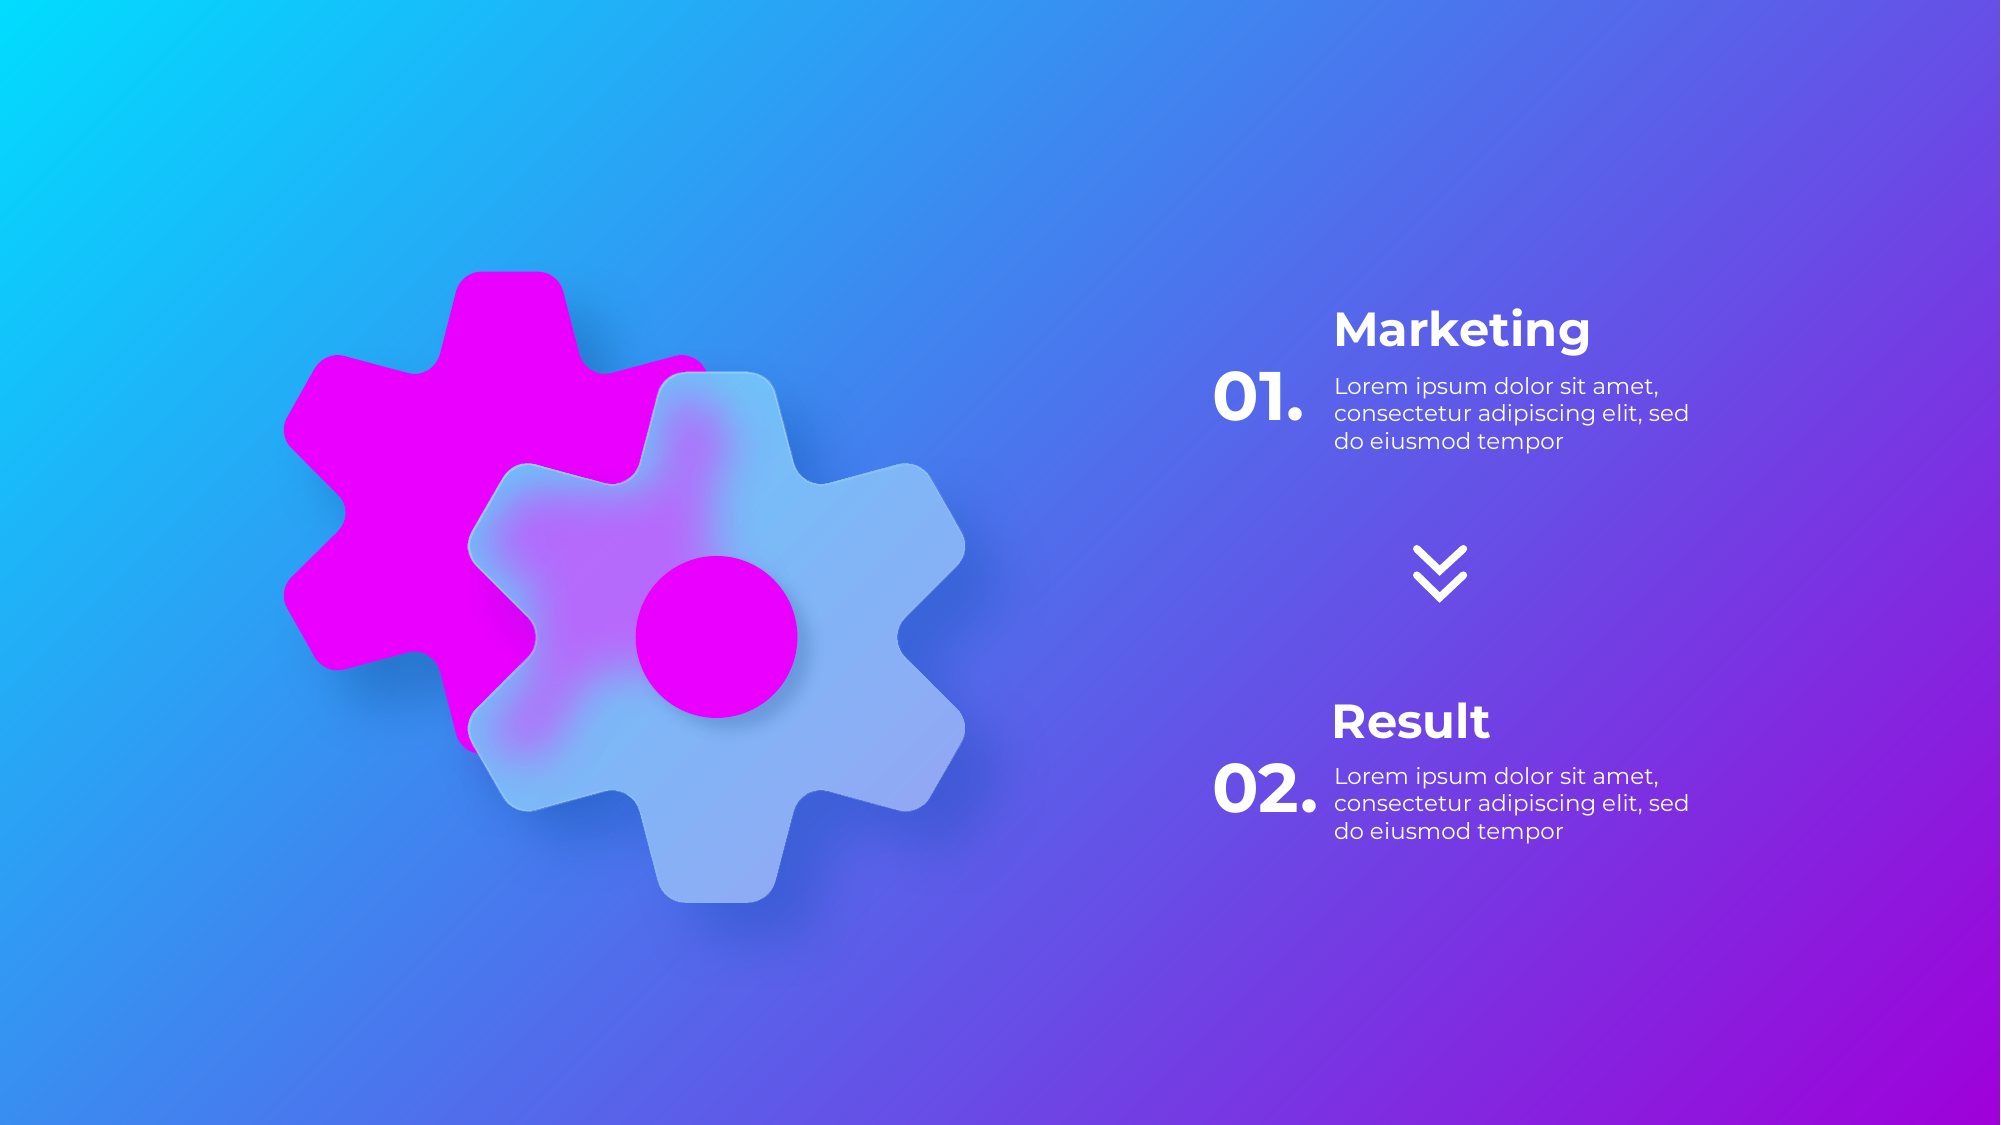

Marketing

01.
Lorem ipsum dolor sit amet, consectetur adipiscing elit, sed do eiusmod tempor

Result
02.
Lorem ipsum dolor sit amet, consectetur adipiscing elit, sed do eiusmod tempor